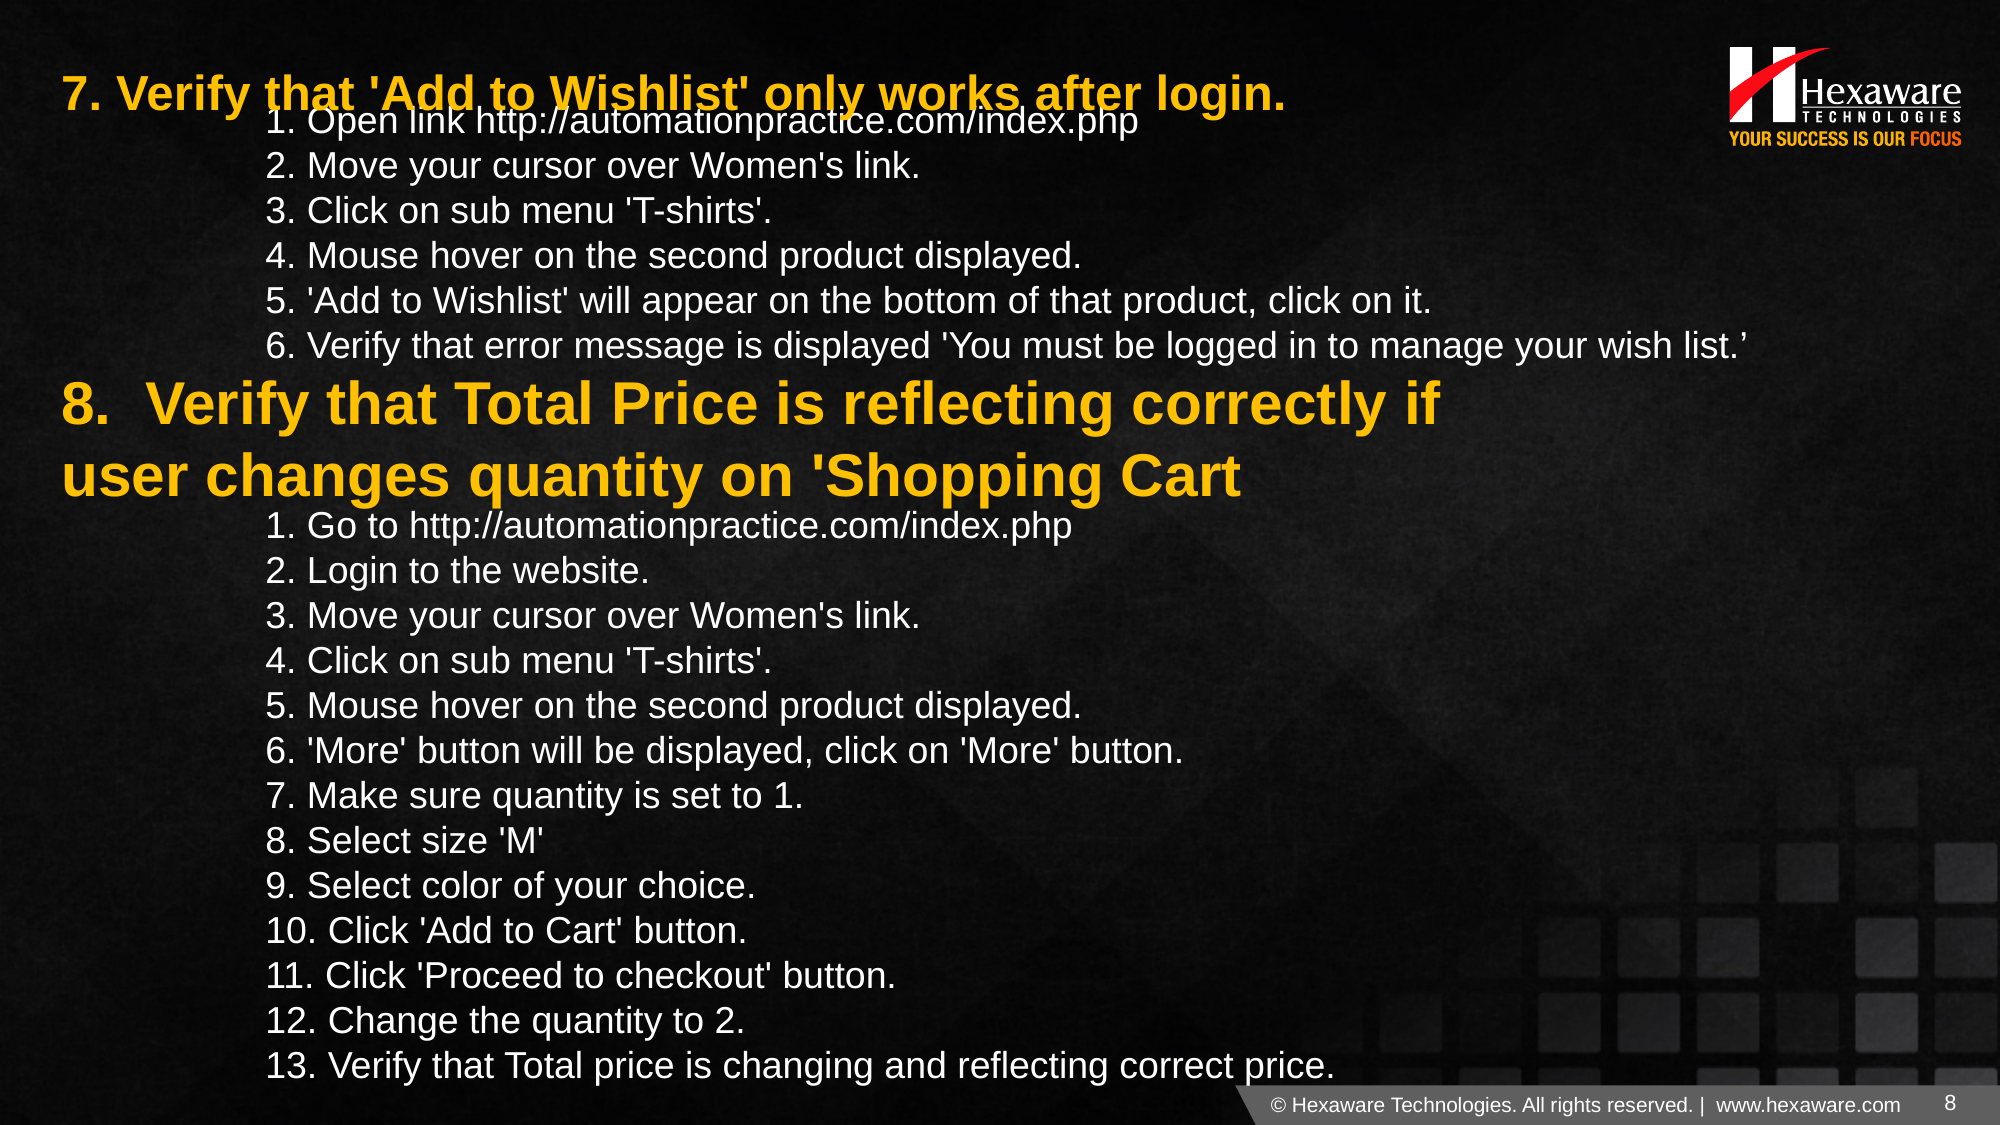

# 7. Verify that 'Add to Wishlist' only works after login.
1. Open link http://automationpractice.com/index.php
2. Move your cursor over Women's link.
3. Click on sub menu 'T-shirts'.
4. Mouse hover on the second product displayed.
5. 'Add to Wishlist' will appear on the bottom of that product, click on it.
6. Verify that error message is displayed 'You must be logged in to manage your wish list.’

1. Go to http://automationpractice.com/index.php
2. Login to the website.
3. Move your cursor over Women's link.
4. Click on sub menu 'T-shirts'.
5. Mouse hover on the second product displayed.
6. 'More' button will be displayed, click on 'More' button.
7. Make sure quantity is set to 1.
8. Select size 'M'
9. Select color of your choice.
10. Click 'Add to Cart' button.
11. Click 'Proceed to checkout' button.
12. Change the quantity to 2.
13. Verify that Total price is changing and reflecting correct price.
8.  Verify that Total Price is reflecting correctly if user changes quantity on 'Shopping Cart